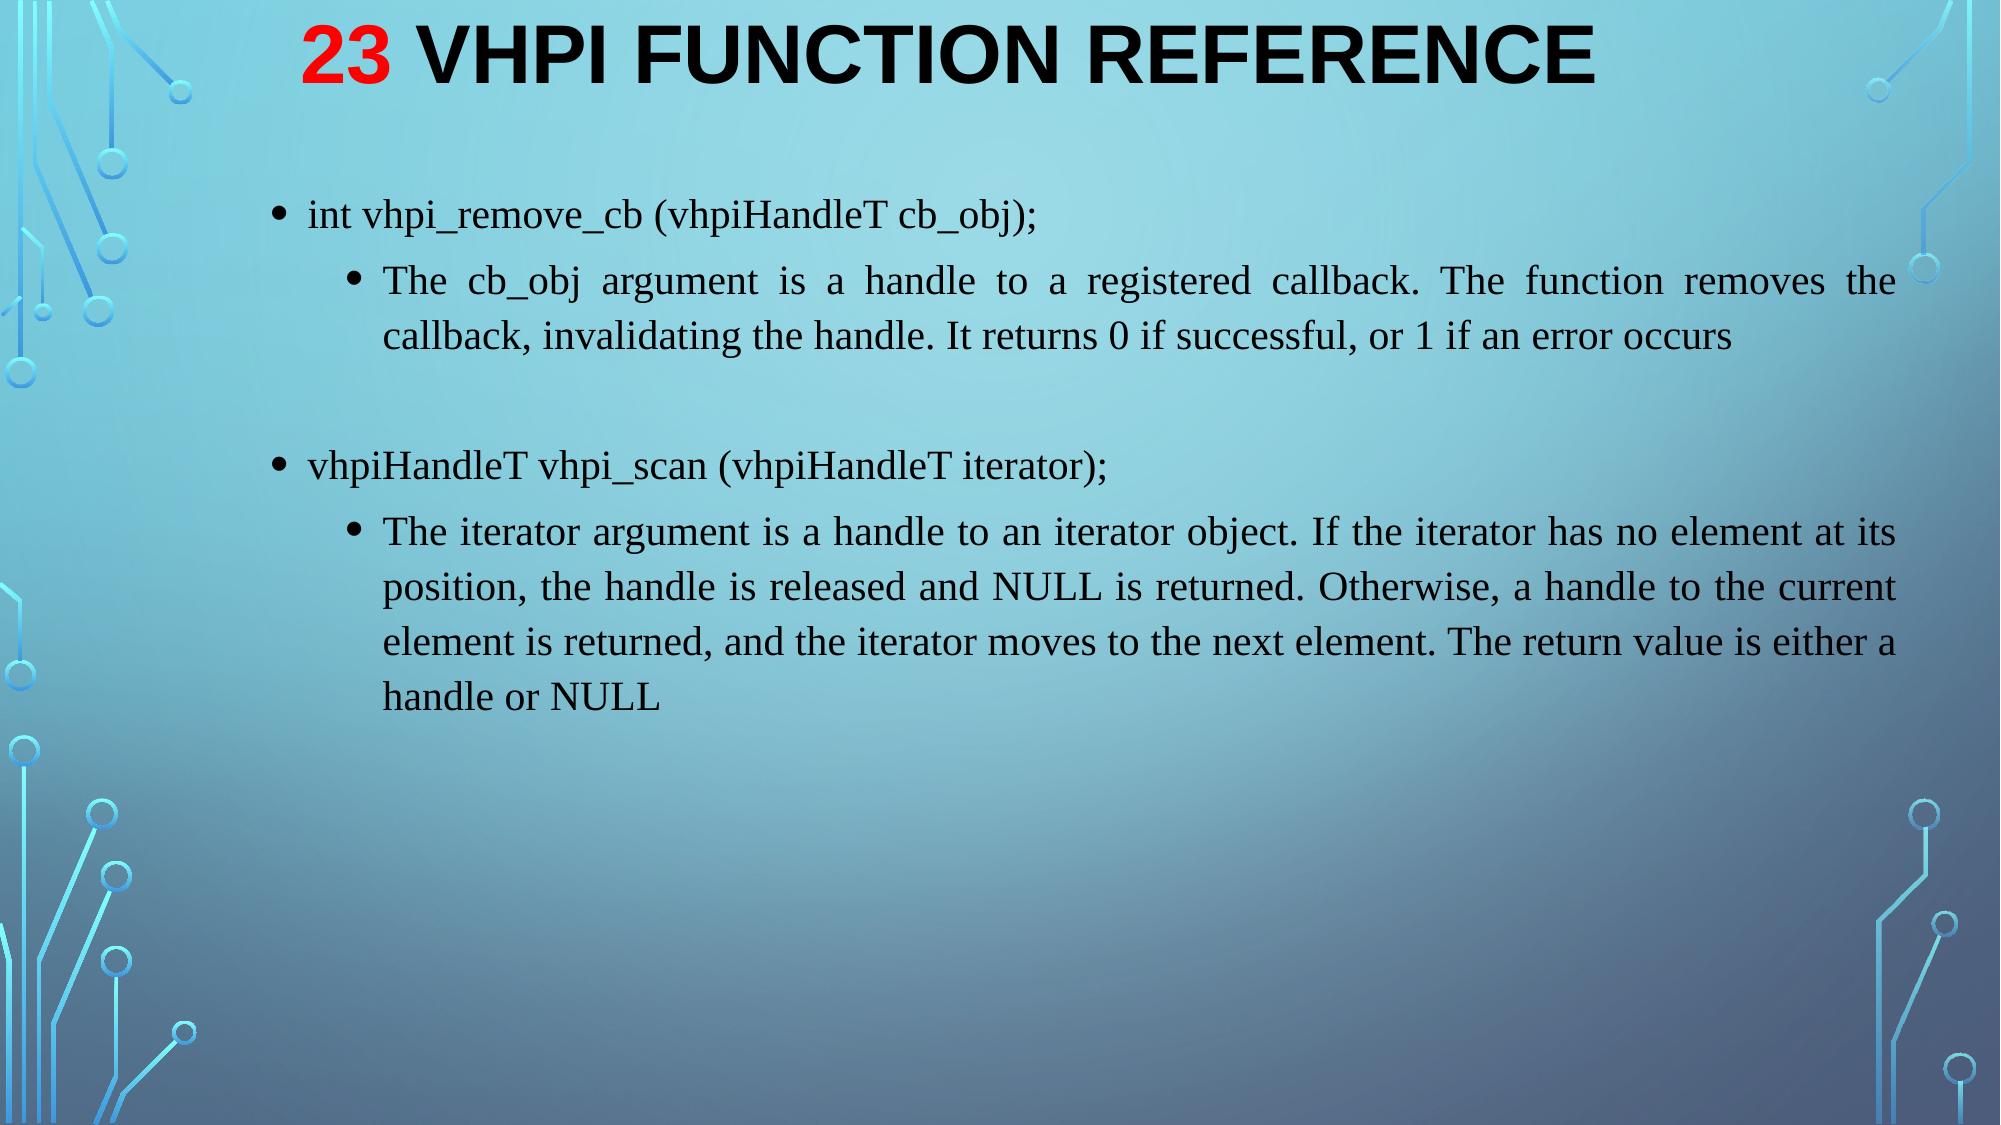

23 VHPI FUNCTION REFERENCE

int vhpi_remove_cb (vhpiHandleT cb_obj);
The cb_obj argument is a handle to a registered callback. The function removes the callback, invalidating the handle. It returns 0 if successful, or 1 if an error occurs

vhpiHandleT vhpi_scan (vhpiHandleT iterator);
The iterator argument is a handle to an iterator object. If the iterator has no element at its position, the handle is released and NULL is returned. Otherwise, a handle to the current element is returned, and the iterator moves to the next element. The return value is either a handle or NULL